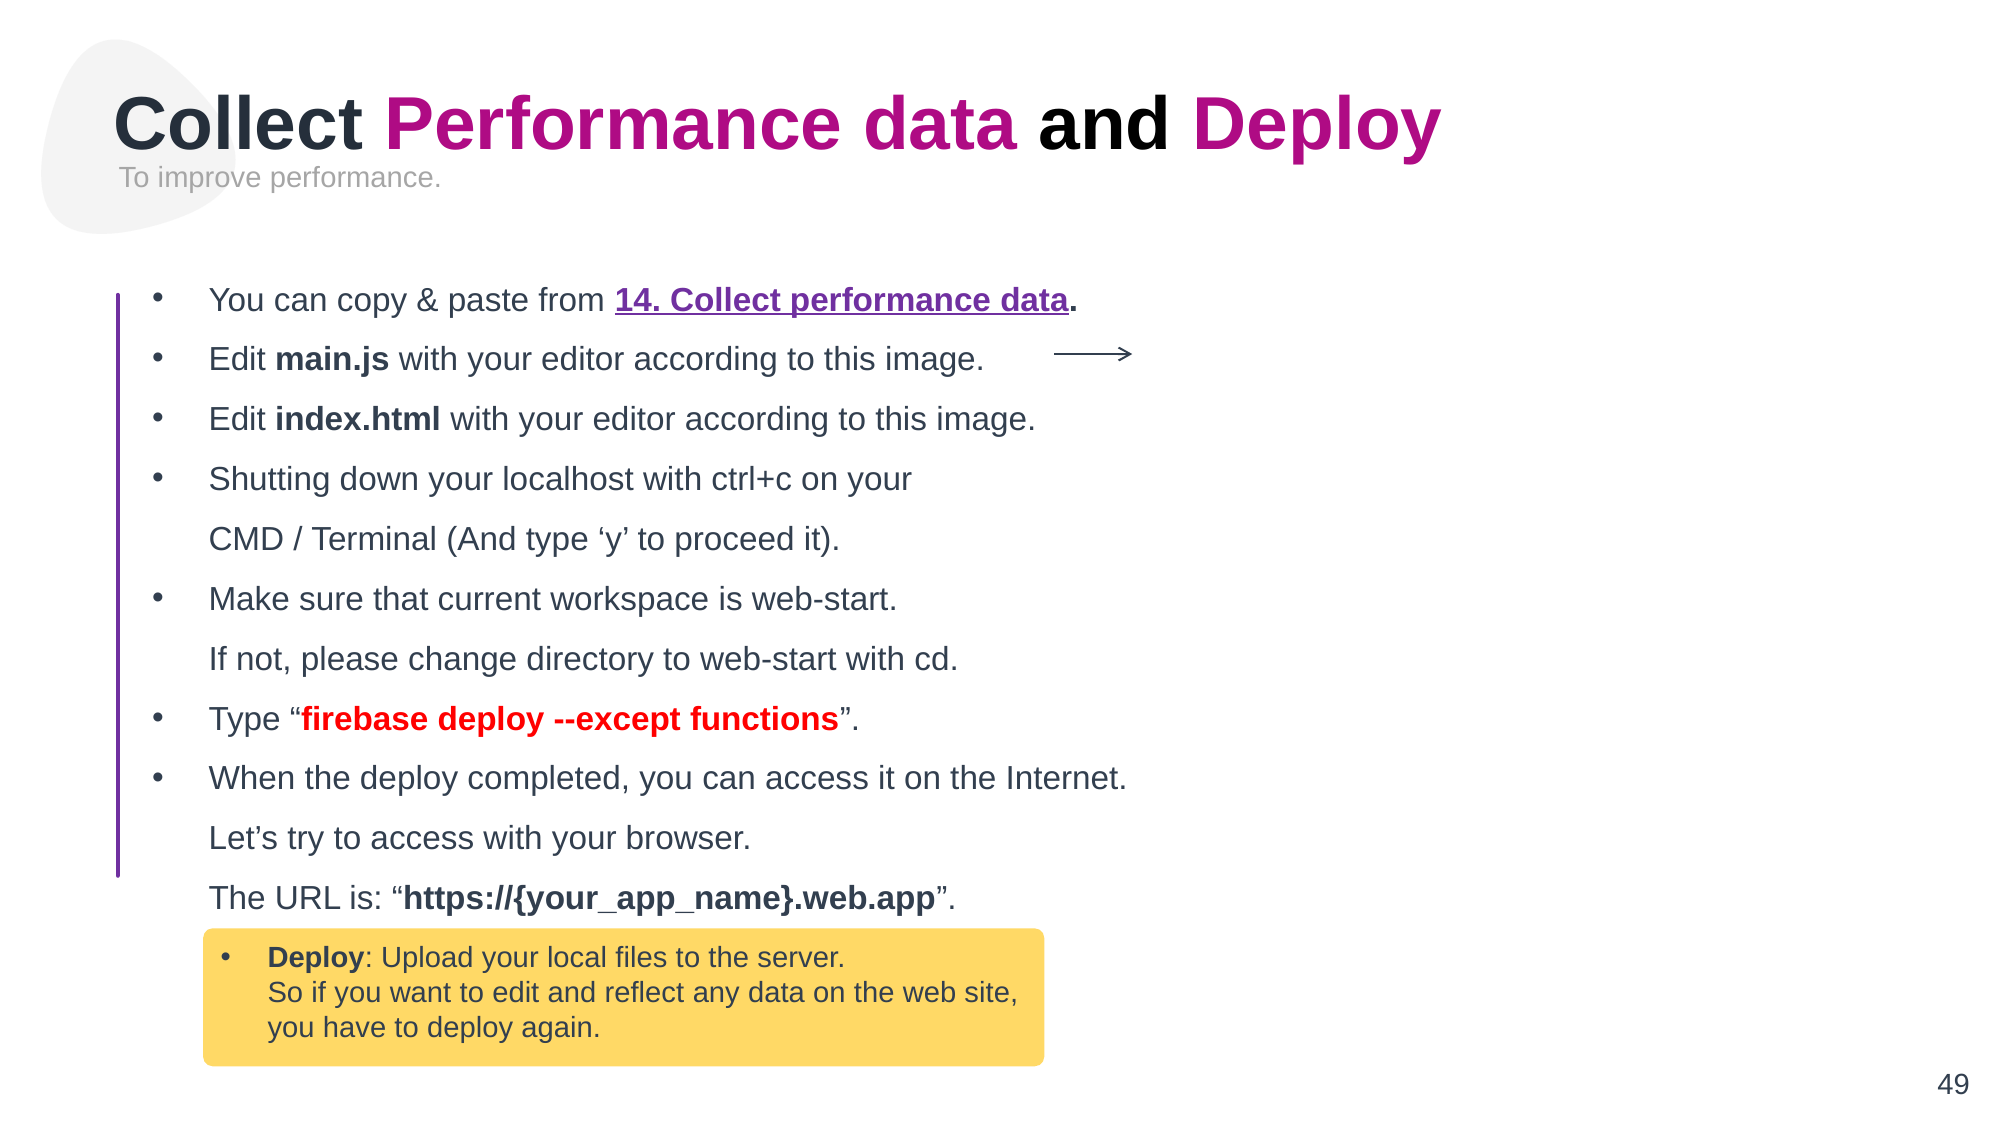

Collect Performance data and Deploy
To improve performance.
You can copy & paste from 14. Collect performance data.
Edit main.js with your editor according to this image.
Edit index.html with your editor according to this image.
Shutting down your localhost with ctrl+c on your
CMD / Terminal (And type ‘y’ to proceed it).
Make sure that current workspace is web-start.
If not, please change directory to web-start with cd.
Type “firebase deploy --except functions”.
When the deploy completed, you can access it on the Internet. Let’s try to access with your browser.
The URL is: “https://{your_app_name}.web.app”.

Deploy: Upload your local files to the server.
So if you want to edit and reflect any data on the web site, you have to deploy again.
49